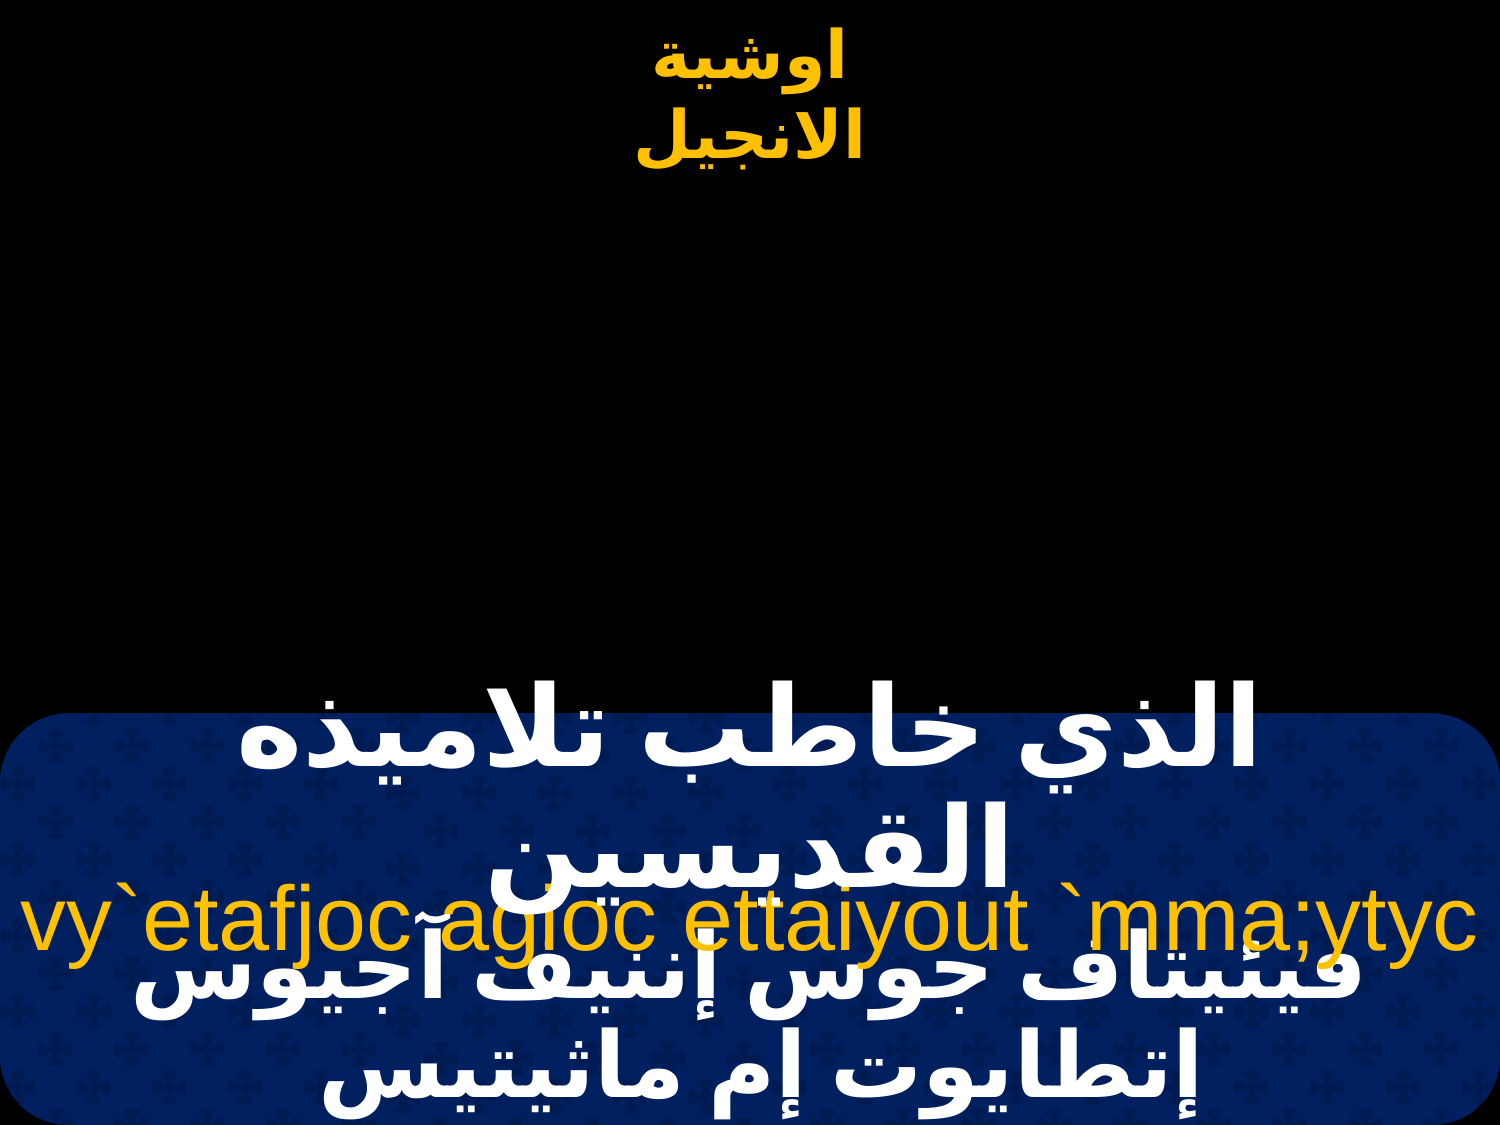

#
الذي خاطب تلاميذه القديسين
vy`etafjoc agioc ettaiyout `mma;ytyc
فيئيتاف جوس إننيف آجيوس إتطايوت إم ماثيتيس